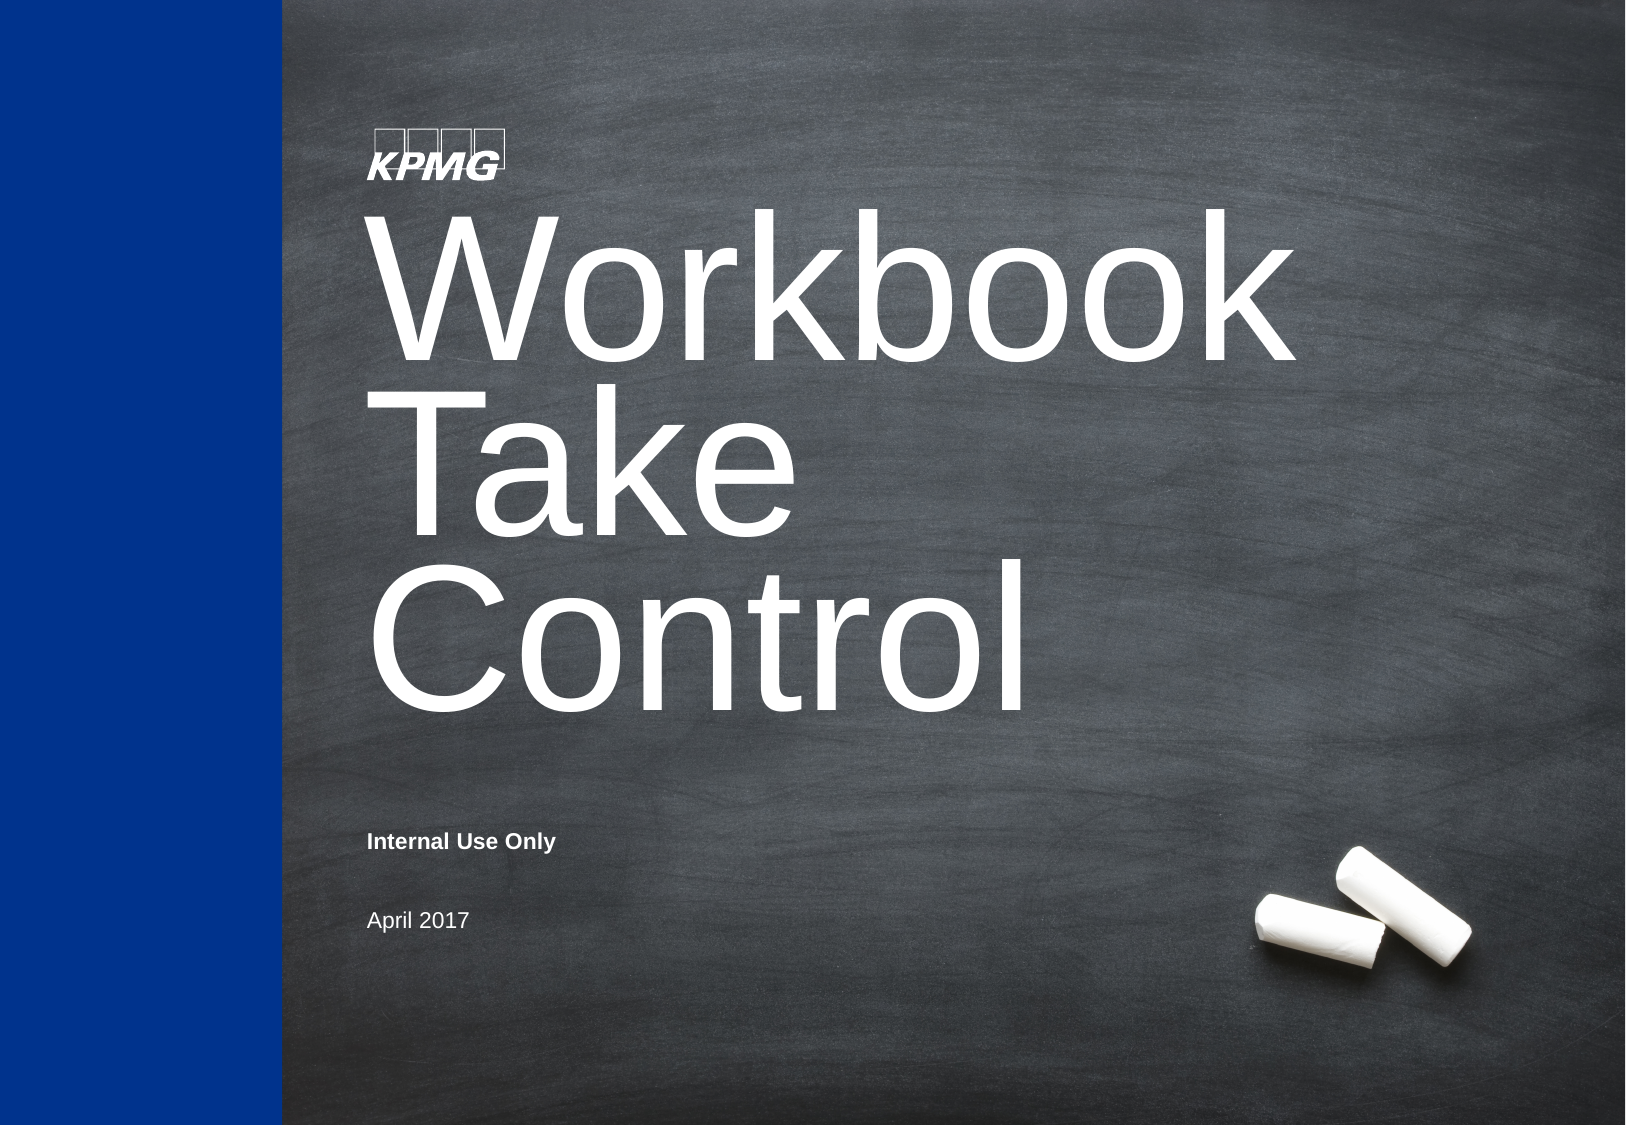

# Workbook Take Control
Internal Use Only

April 2017